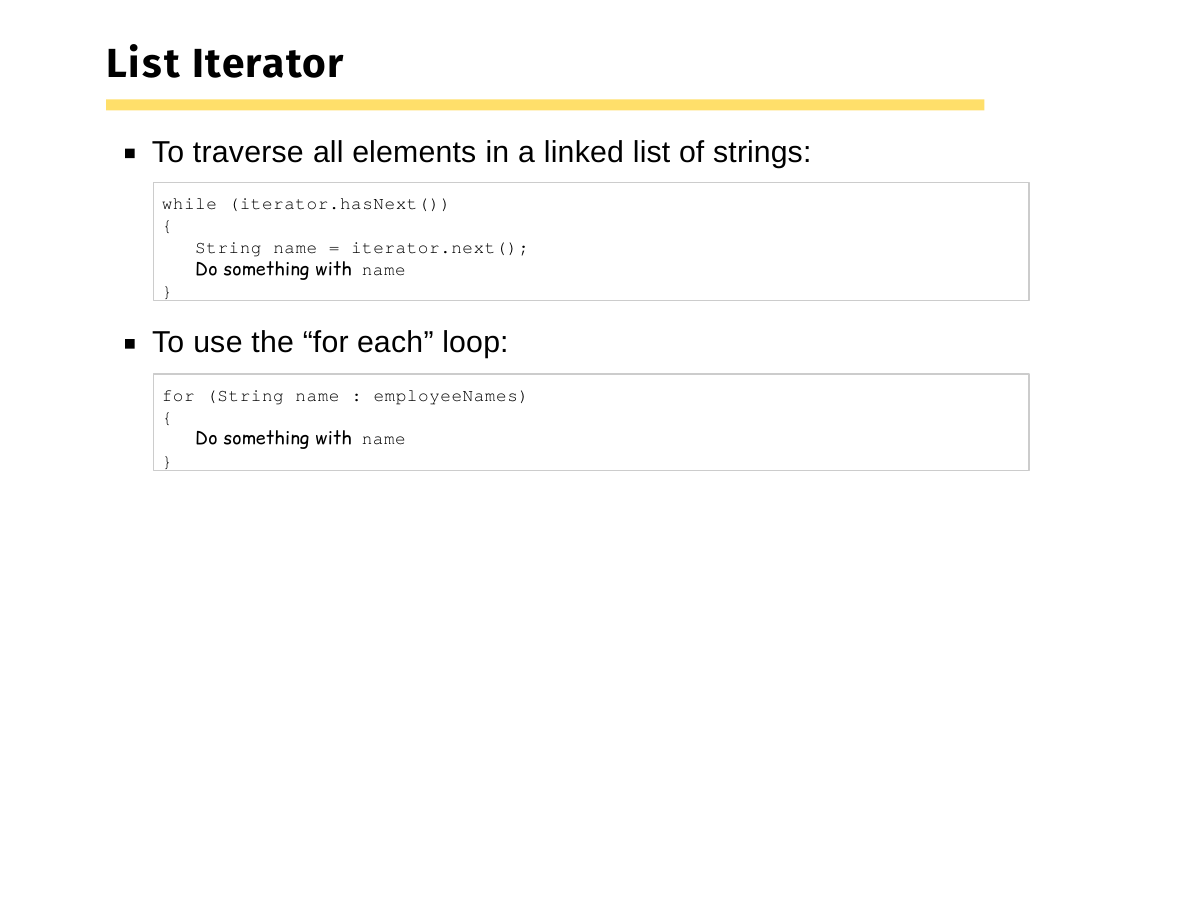

# List Iterator

To traverse all elements in a linked list of strings:

while (iterator.hasNext())
{
String name = iterator.next();
Do something with name
}
To use the “for each” loop:

for (String name : employeeNames)
{
Do something with name
}